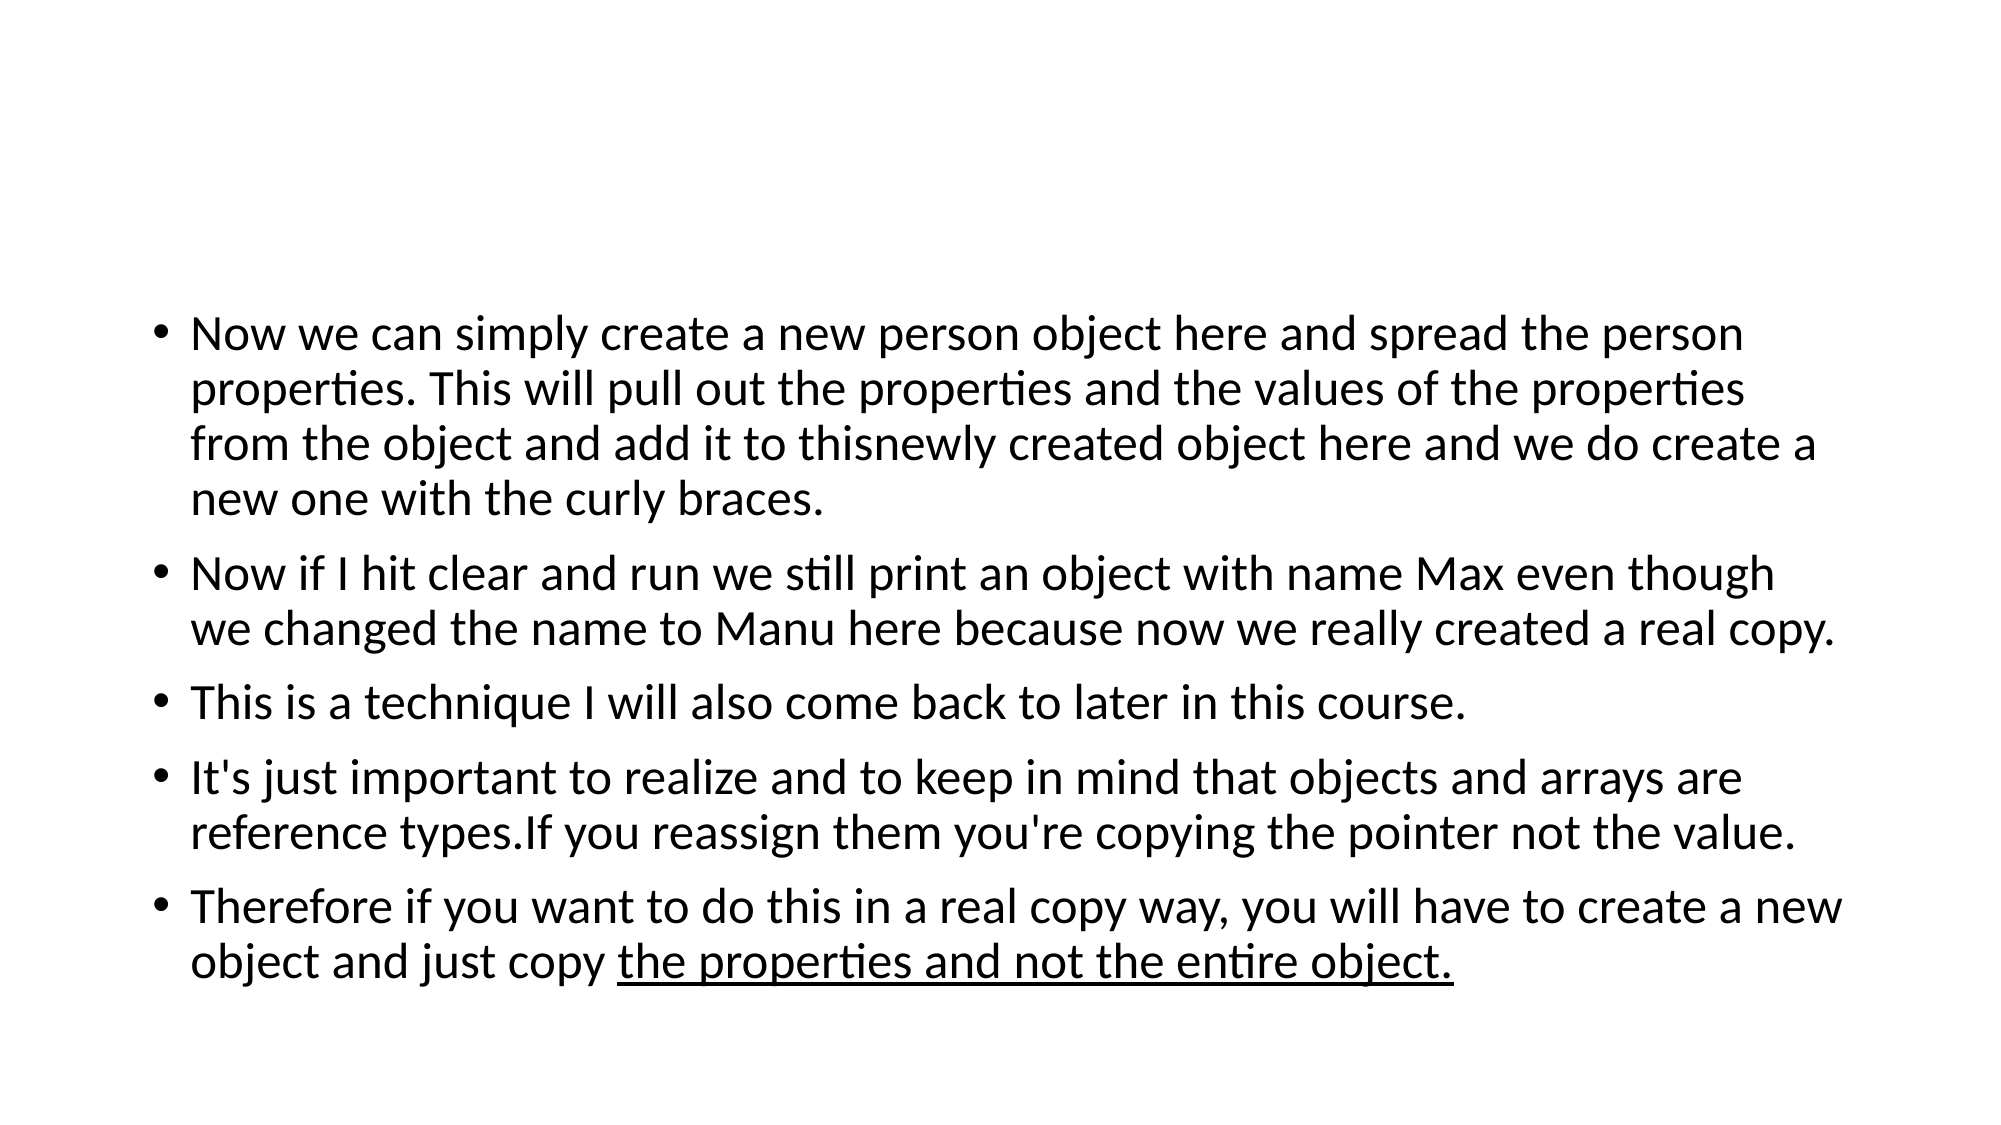

#
Now we can simply create a new person object here and spread the person properties. This will pull out the properties and the values of the properties from the object and add it to thisnewly created object here and we do create a new one with the curly braces.
Now if I hit clear and run we still print an object with name Max even though we changed the name to Manu here because now we really created a real copy.
This is a technique I will also come back to later in this course.
It's just important to realize and to keep in mind that objects and arrays are reference types.If you reassign them you're copying the pointer not the value.
Therefore if you want to do this in a real copy way, you will have to create a new object and just copy the properties and not the entire object.